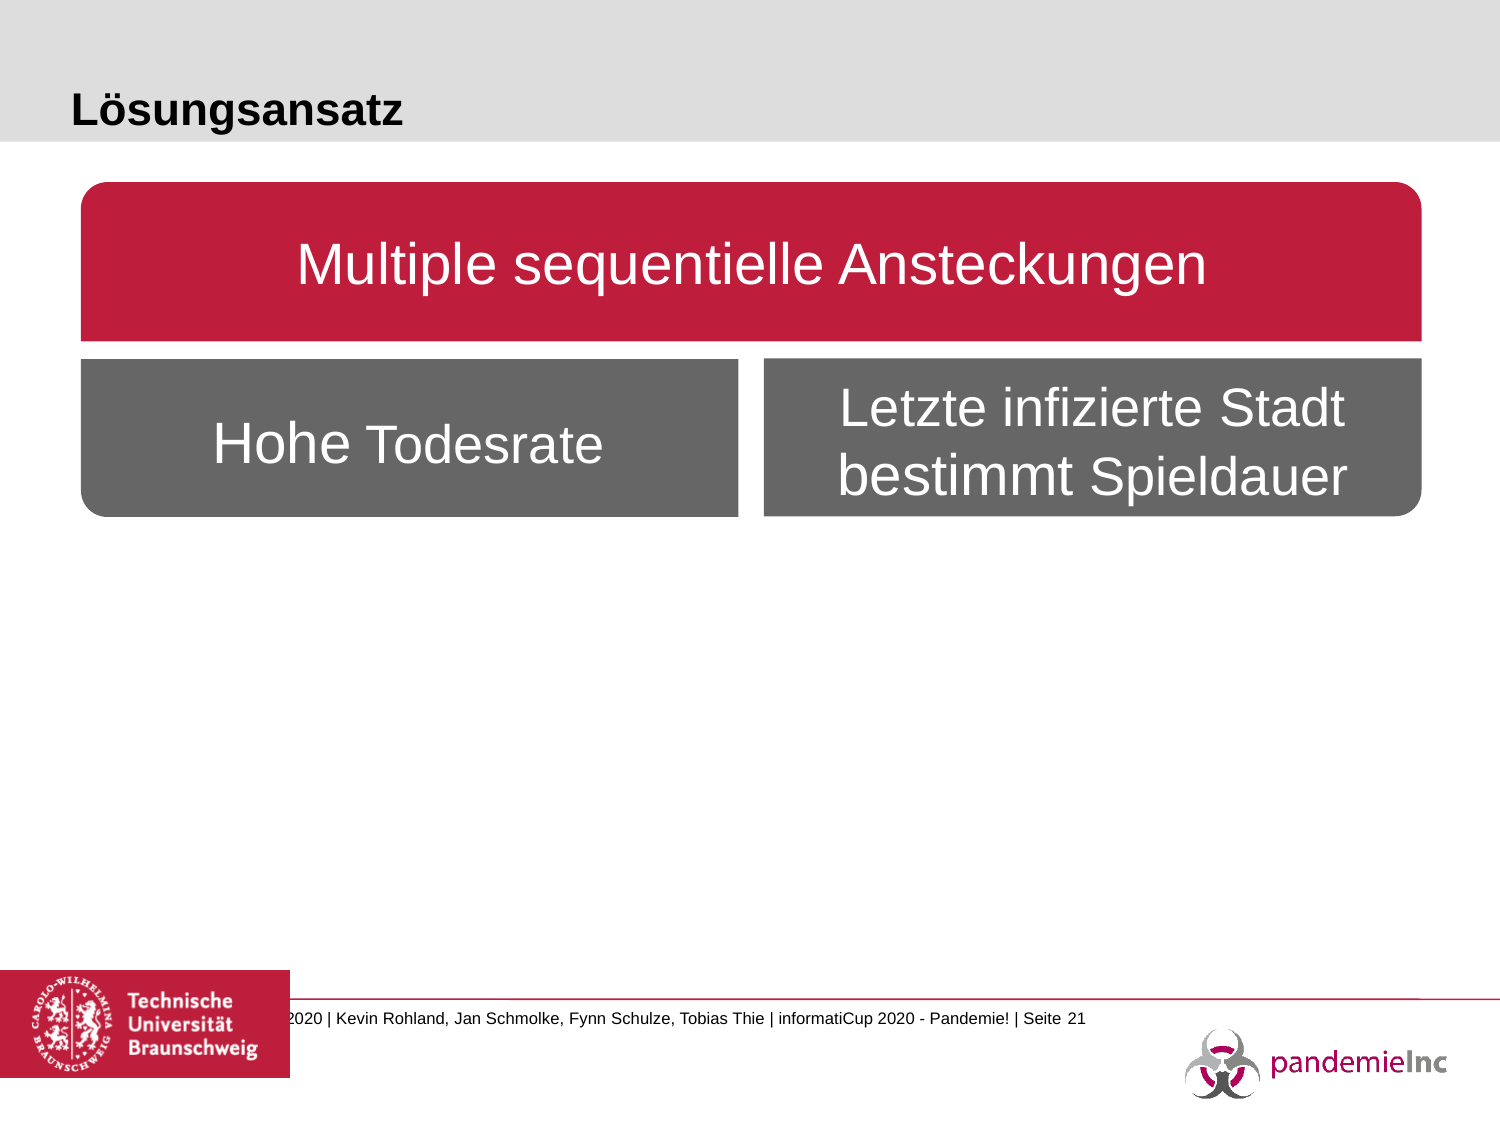

# Lösungsansatz

Letzte infizierte Stadt
bestimmt Spieldauer
Hohe Todesrate

Multiple sequentielle Ansteckungen